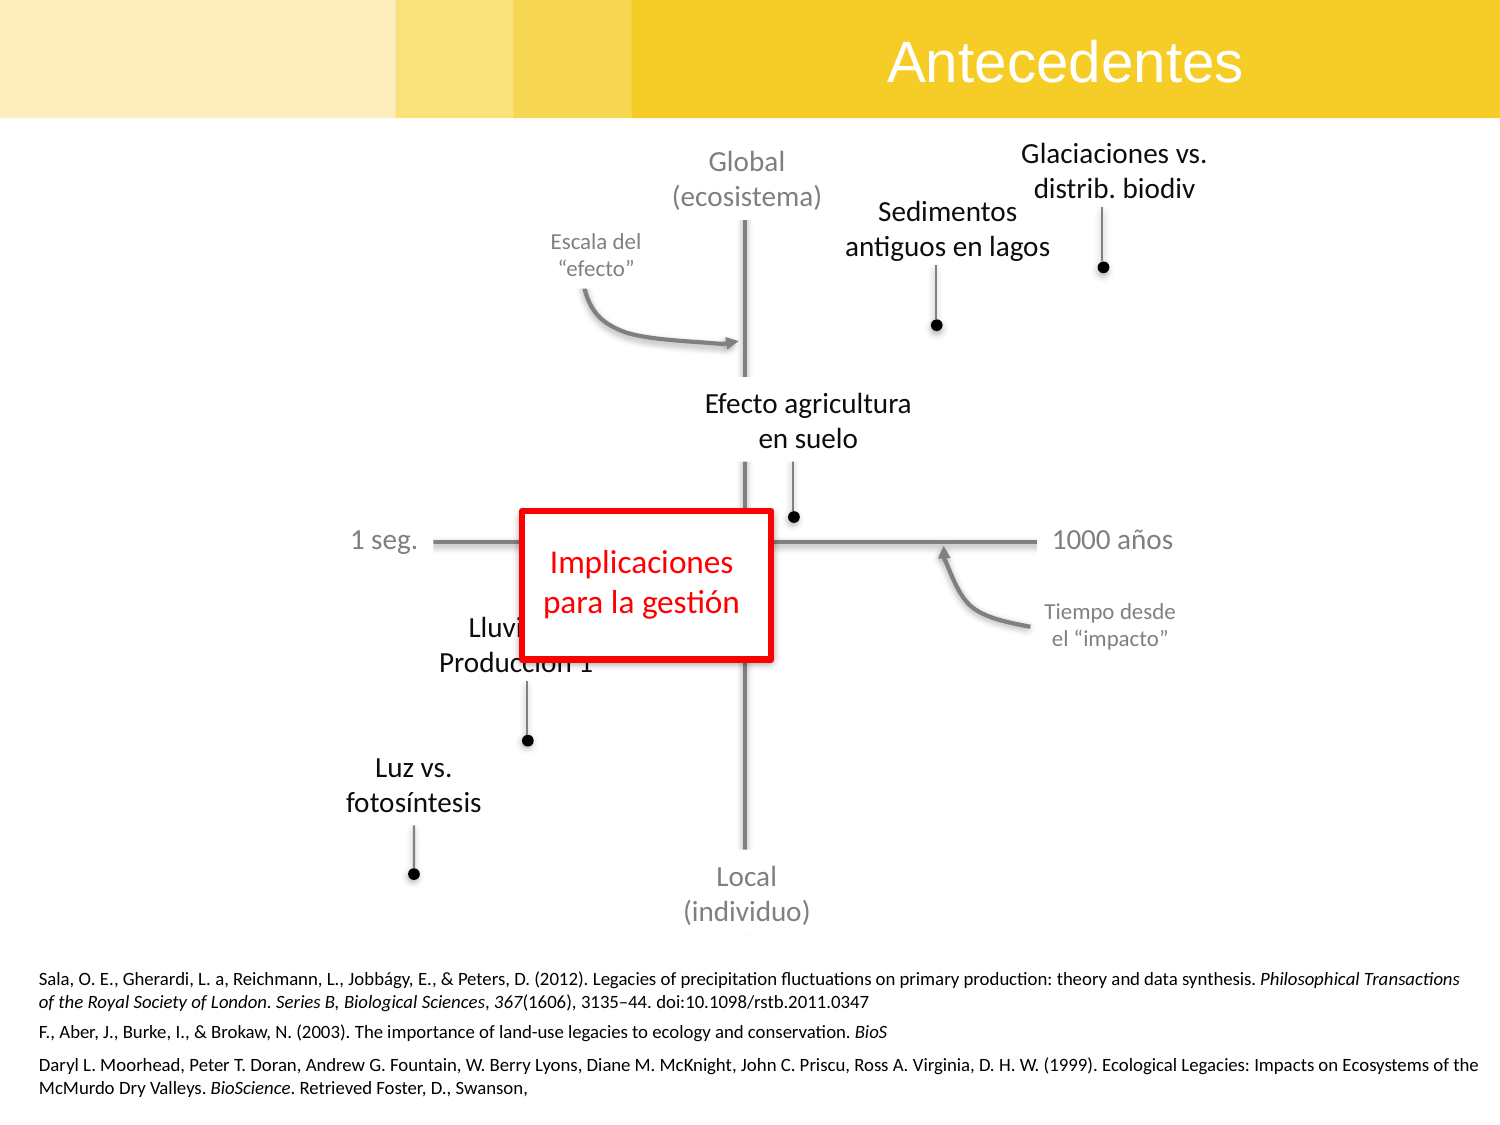

Antecedentes
Glaciaciones vs. distrib. biodiv

Global (ecosistema)
Local (individuo)

Escala del “efecto”
Sedimentos antiguos en lagos

Efecto agricultura en suelo

Implicaciones para la gestión
1 seg.
1000 años

Tiempo desde el “impacto”
Lluvia vs. Producción 1ª

Luz vs. fotosíntesis

Sala, O. E., Gherardi, L. a, Reichmann, L., Jobbágy, E., & Peters, D. (2012). Legacies of precipitation fluctuations on primary production: theory and data synthesis. Philosophical Transactions of the Royal Society of London. Series B, Biological Sciences, 367(1606), 3135–44. doi:10.1098/rstb.2011.0347
F., Aber, J., Burke, I., & Brokaw, N. (2003). The importance of land-use legacies to ecology and conservation. BioS
Daryl L. Moorhead, Peter T. Doran, Andrew G. Fountain, W. Berry Lyons, Diane M. McKnight, John C. Priscu, Ross A. Virginia, D. H. W. (1999). Ecological Legacies: Impacts on Ecosystems of the McMurdo Dry Valleys. BioScience. Retrieved Foster, D., Swanson,